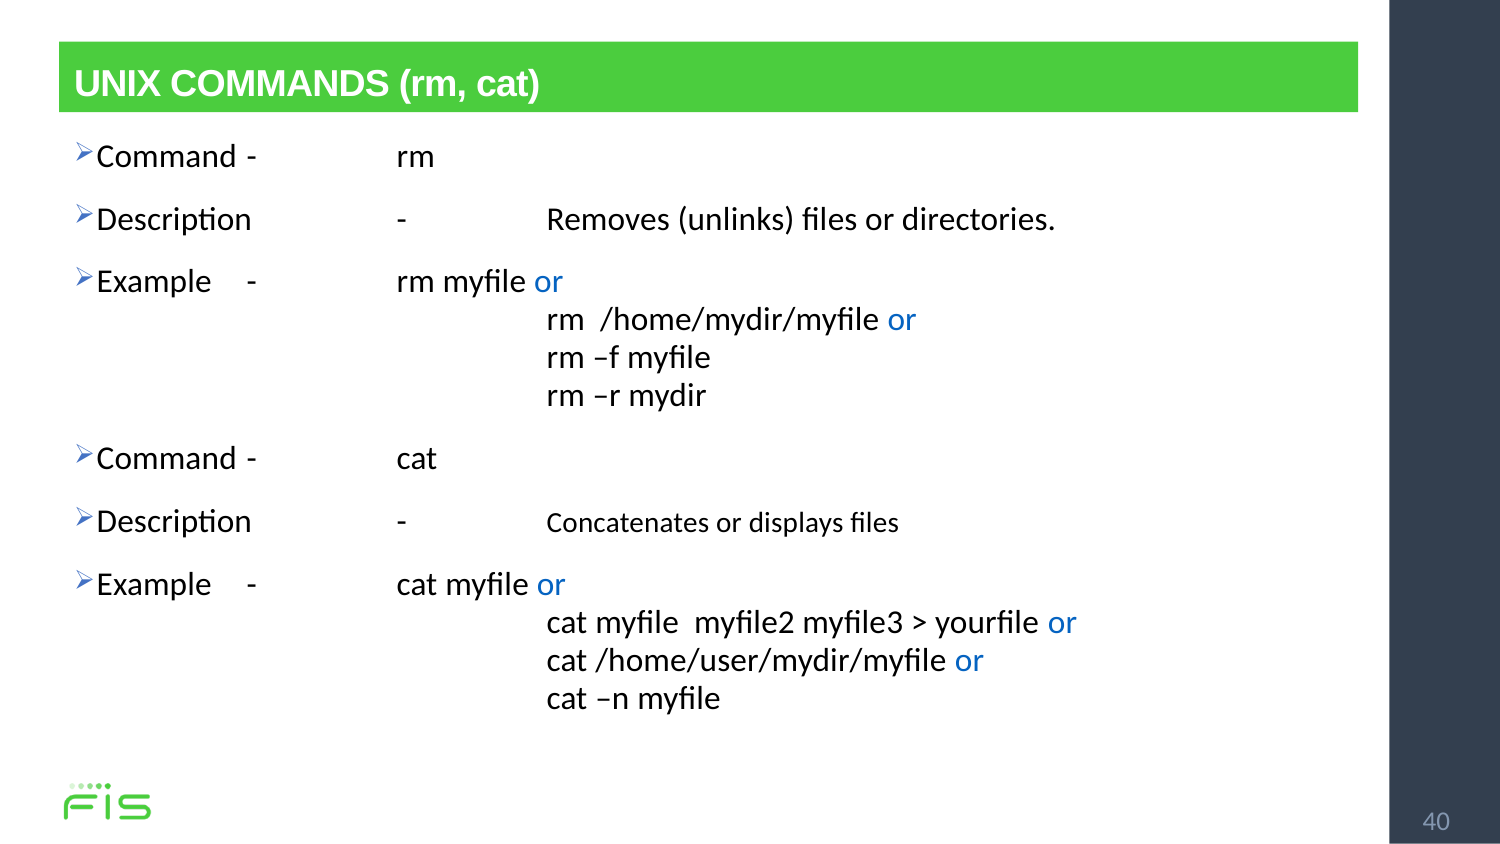

# UNIX COMMANDS (rm, cat)
Command	-	rm
Description	-	Removes (unlinks) files or directories.
Example	-	rm myfile or
			rm  /home/mydir/myfile or
      			rm –f myfile
			rm –r mydir
Command	-	cat
Description 	-	Concatenates or displays files
Example	-	cat myfile or
			cat myfile  myfile2 myfile3 > yourfile or
      			cat /home/user/mydir/myfile or
			cat –n myfile
40